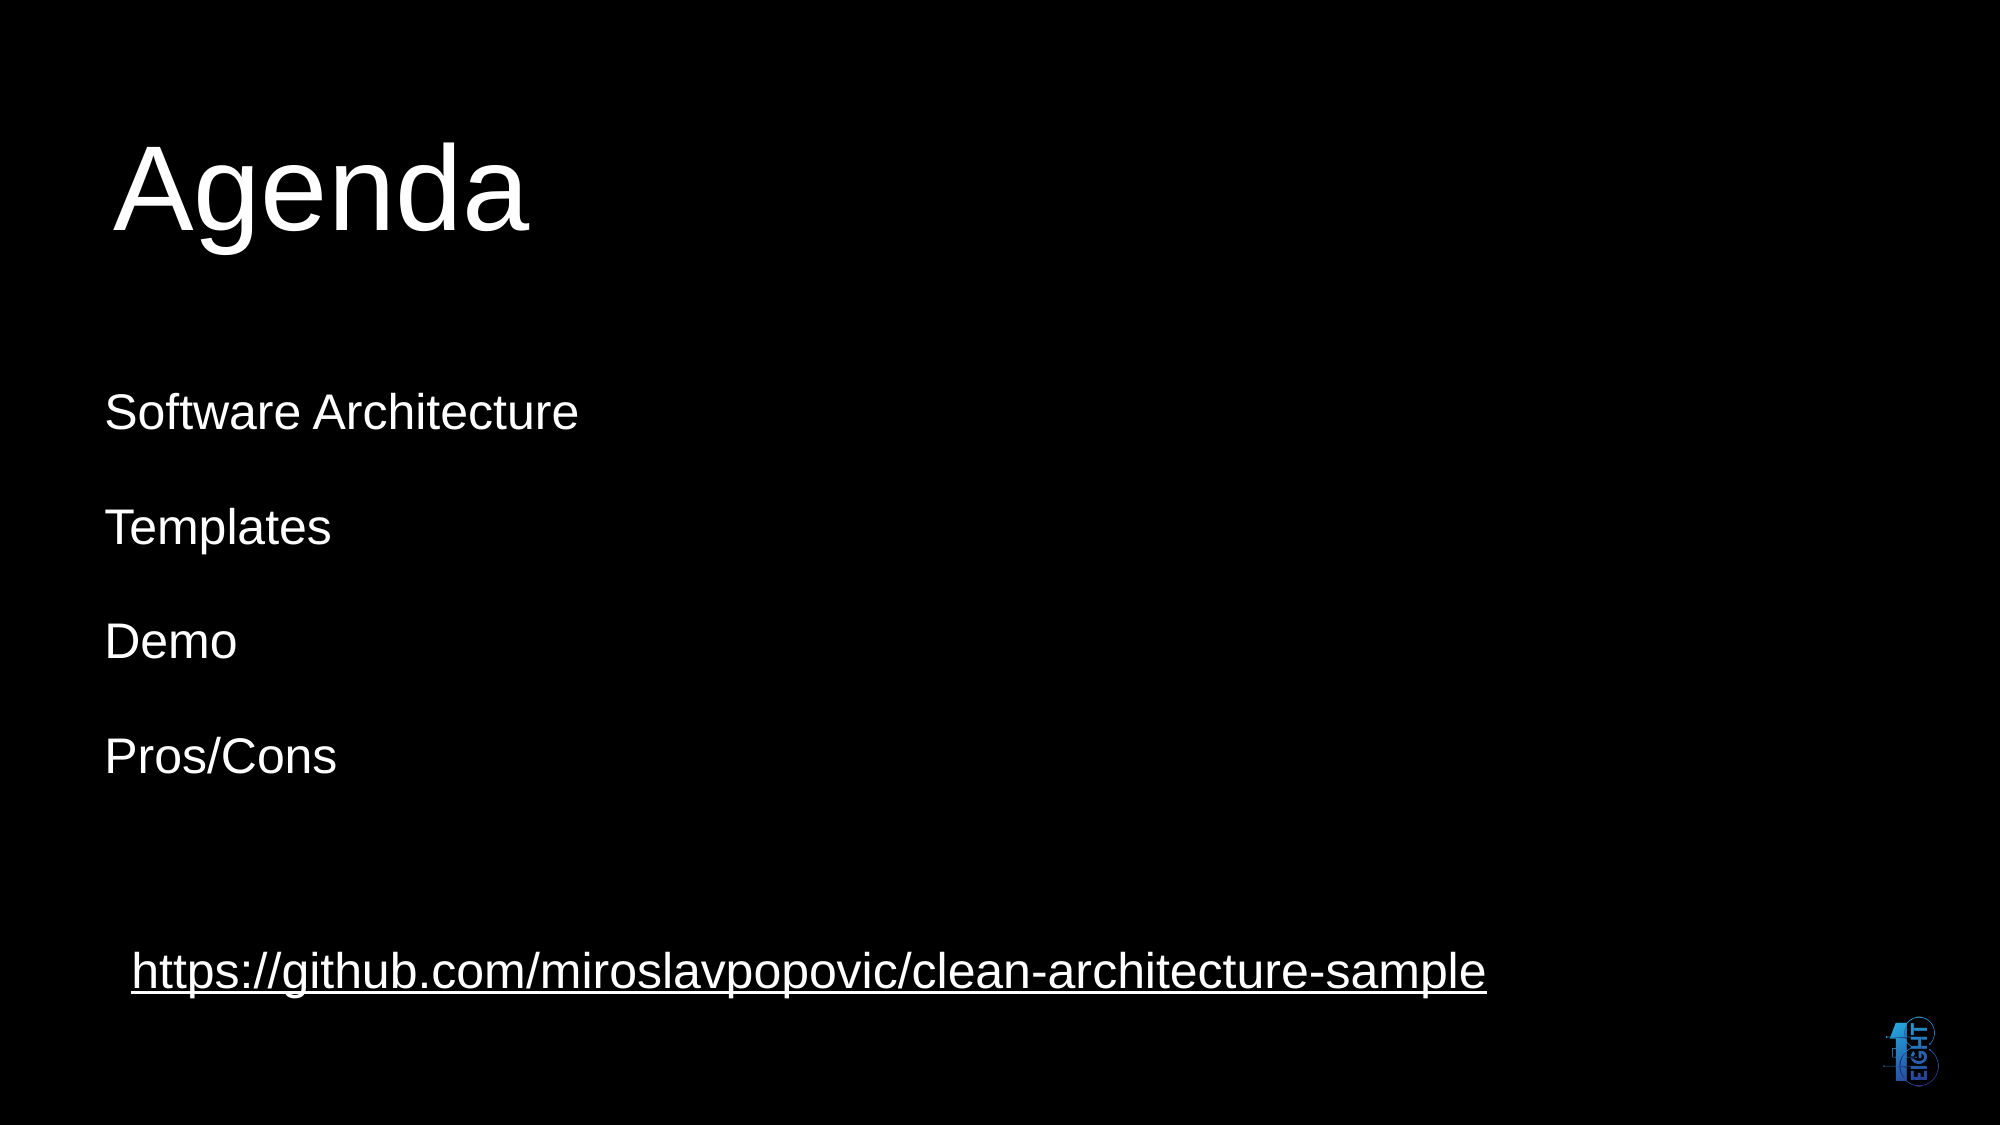

# Agenda
Software Architecture
Templates
Demo
Pros/Cons
https://github.com/miroslavpopovic/clean-architecture-sample